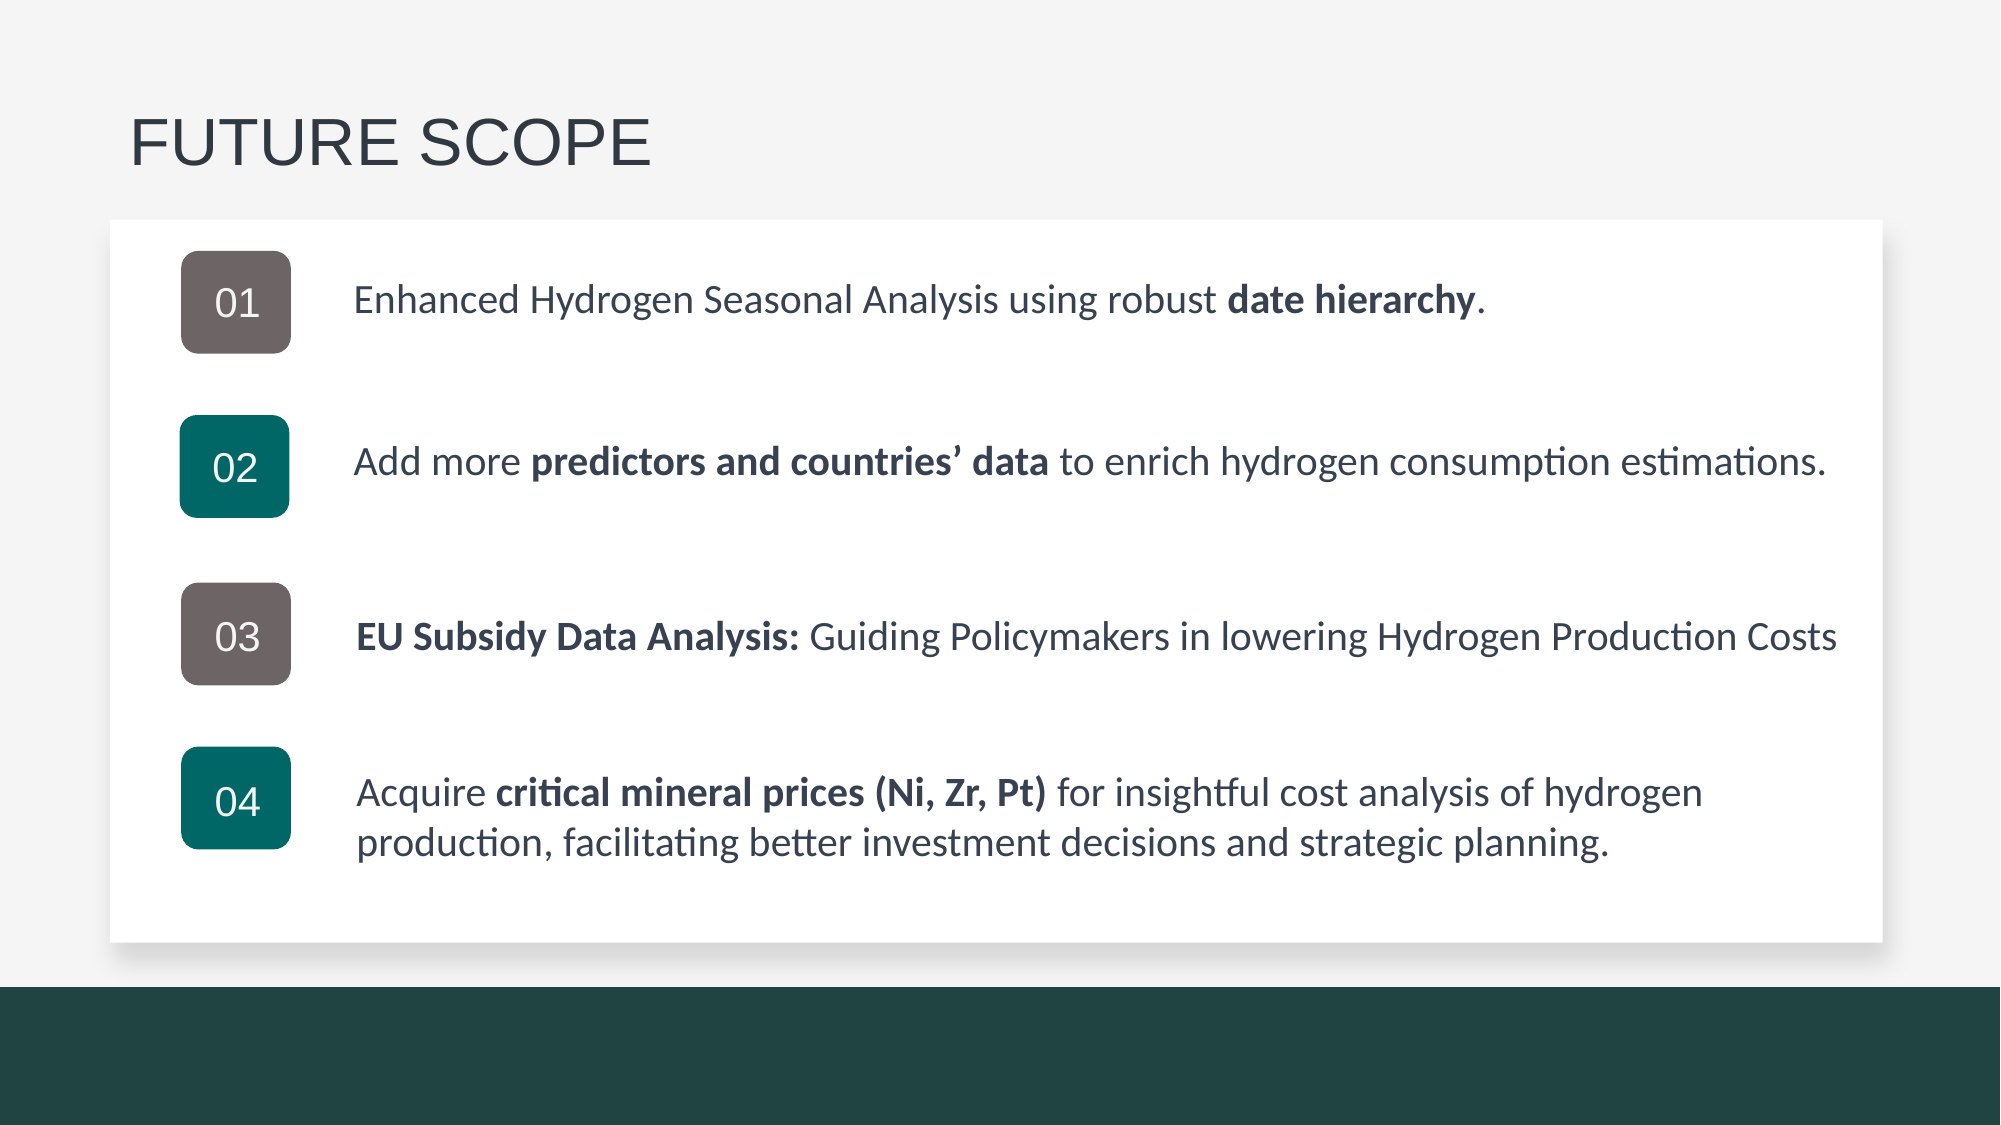

# FUTURE SCOPE

01
 Enhanced Hydrogen Seasonal Analysis using robust date hierarchy. ​

 Add more predictors and countries’ data to enrich hydrogen consumption estimations. ​
02

03
EU Subsidy Data Analysis: Guiding Policymakers in lowering Hydrogen Production Costs​

04
Acquire critical mineral prices (Ni, Zr, Pt) for insightful cost analysis of hydrogen production, facilitating better investment decisions and strategic planning.​